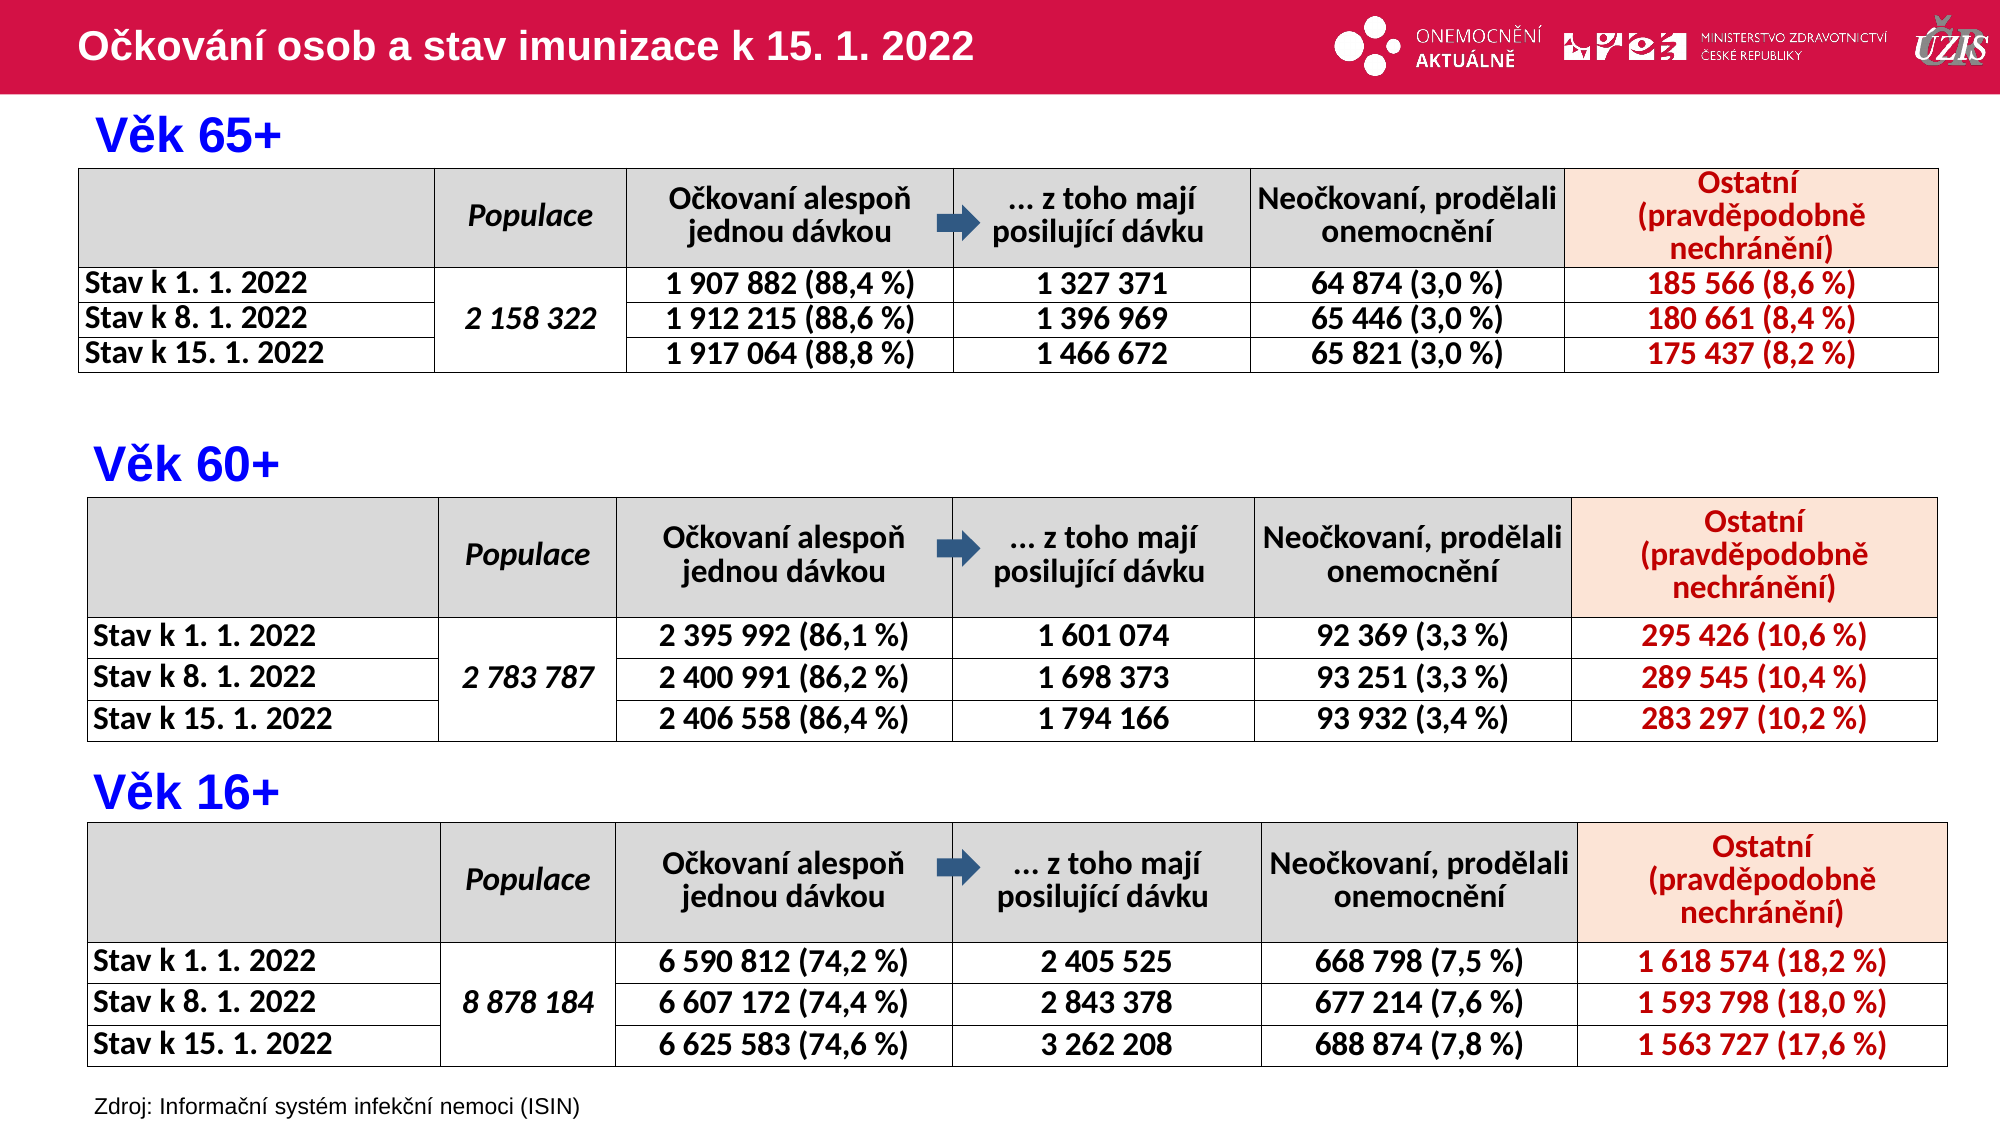

# Očkování osob a stav imunizace k 15. 1. 2022
Věk 65+
|  | Populace | Očkovaní alespoň jednou dávkou | ... z toho mají posilující dávku | Neočkovaní, prodělali onemocnění | Ostatní (pravděpodobně nechránění) |
| --- | --- | --- | --- | --- | --- |
| Stav k 1. 1. 2022 | 2 158 322 | 1 907 882 (88,4 %) | 1 327 371 | 64 874 (3,0 %) | 185 566 (8,6 %) |
| Stav k 8. 1. 2022 |  | 1 912 215 (88,6 %) | 1 396 969 | 65 446 (3,0 %) | 180 661 (8,4 %) |
| Stav k 15. 1. 2022 |  | 1 917 064 (88,8 %) | 1 466 672 | 65 821 (3,0 %) | 175 437 (8,2 %) |

Věk 60+
|  | Populace | Očkovaní alespoň jednou dávkou | ... z toho mají posilující dávku | Neočkovaní, prodělali onemocnění | Ostatní (pravděpodobně nechránění) |
| --- | --- | --- | --- | --- | --- |
| Stav k 1. 1. 2022 | 2 783 787 | 2 395 992 (86,1 %) | 1 601 074 | 92 369 (3,3 %) | 295 426 (10,6 %) |
| Stav k 8. 1. 2022 |  | 2 400 991 (86,2 %) | 1 698 373 | 93 251 (3,3 %) | 289 545 (10,4 %) |
| Stav k 15. 1. 2022 |  | 2 406 558 (86,4 %) | 1 794 166 | 93 932 (3,4 %) | 283 297 (10,2 %) |

Věk 16+
|  | Populace | Očkovaní alespoň jednou dávkou | ... z toho mají posilující dávku | Neočkovaní, prodělali onemocnění | Ostatní (pravděpodobně nechránění) |
| --- | --- | --- | --- | --- | --- |
| Stav k 1. 1. 2022 | 8 878 184 | 6 590 812 (74,2 %) | 2 405 525 | 668 798 (7,5 %) | 1 618 574 (18,2 %) |
| Stav k 8. 1. 2022 |  | 6 607 172 (74,4 %) | 2 843 378 | 677 214 (7,6 %) | 1 593 798 (18,0 %) |
| Stav k 15. 1. 2022 |  | 6 625 583 (74,6 %) | 3 262 208 | 688 874 (7,8 %) | 1 563 727 (17,6 %) |

Zdroj: Informační systém infekční nemoci (ISIN)